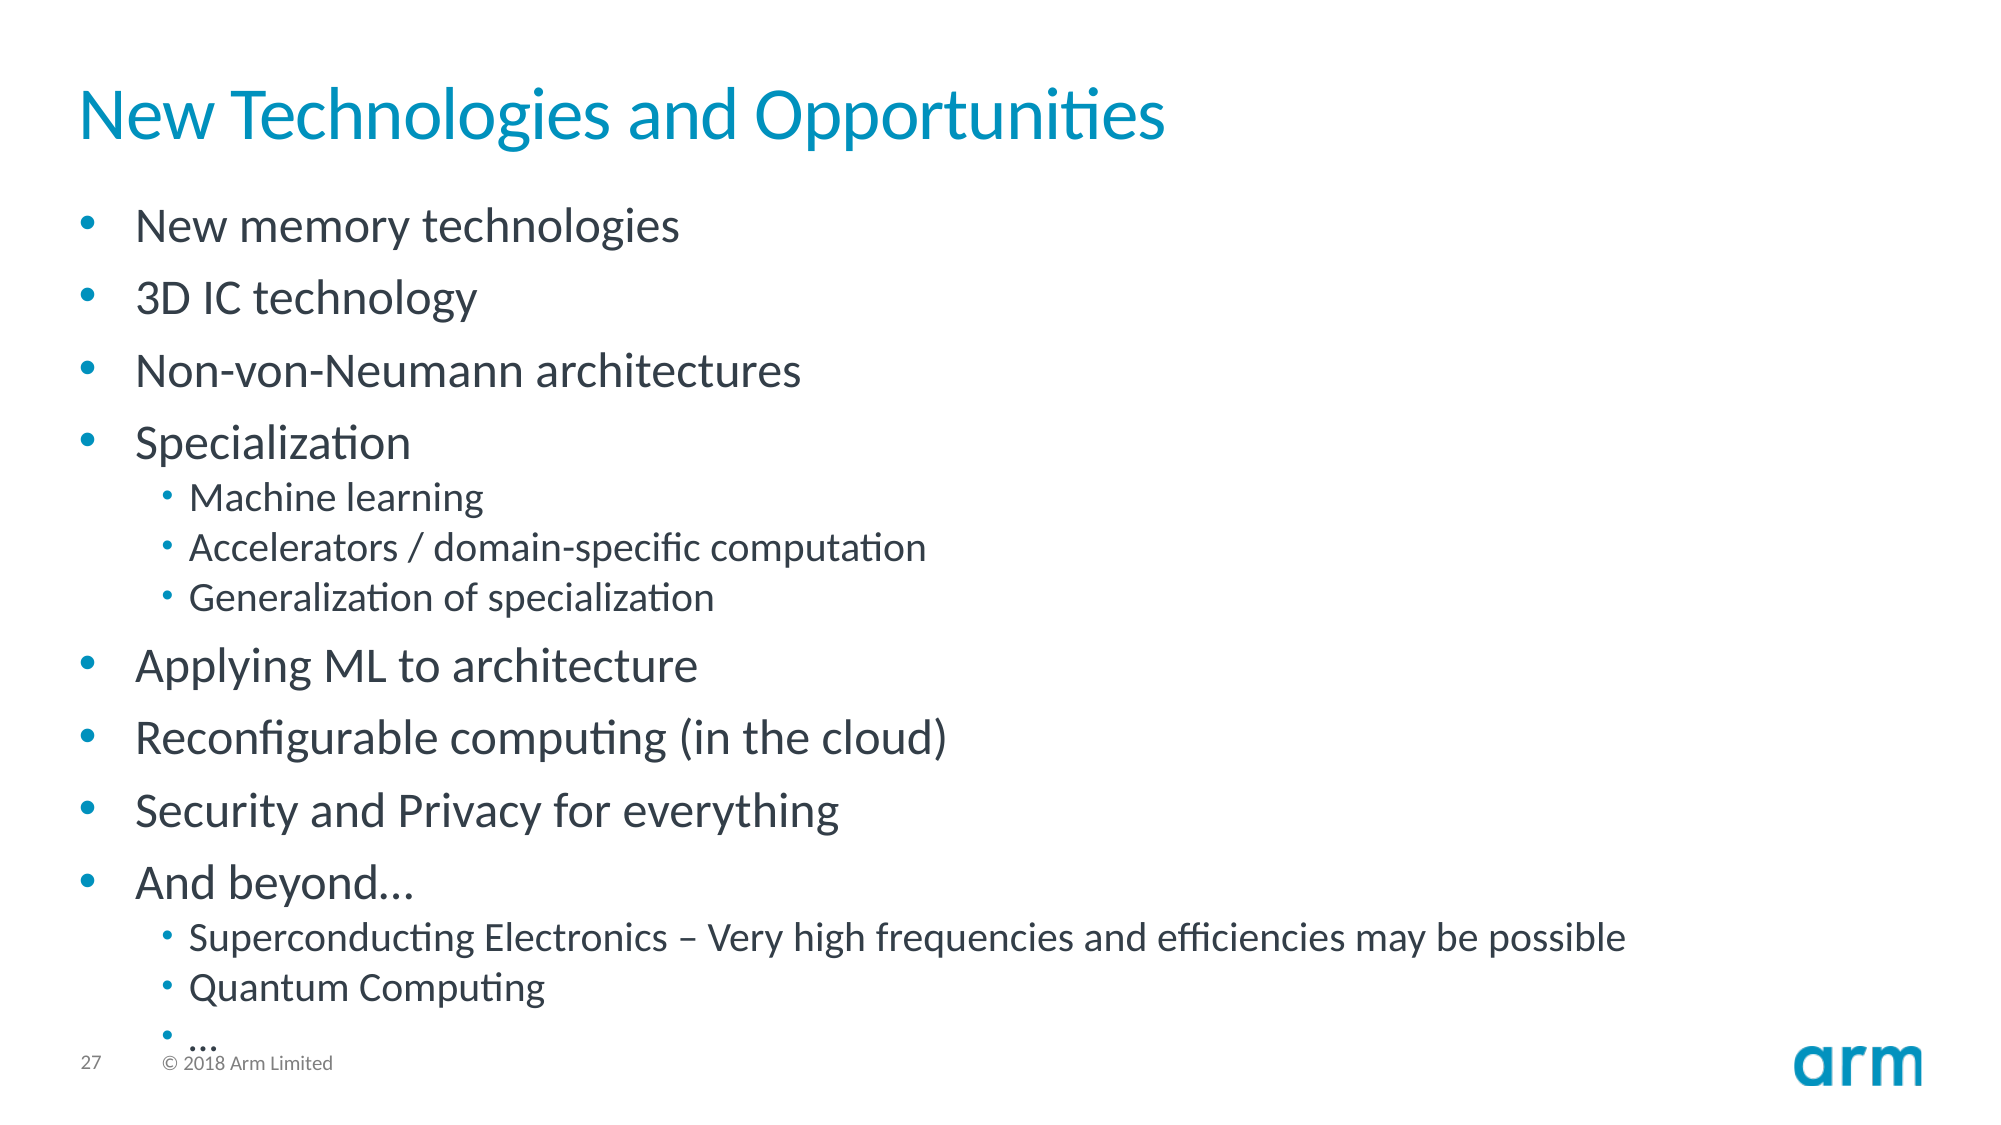

# New Technologies and Opportunities
New memory technologies
3D IC technology
Non-von-Neumann architectures
Specialization
Machine learning
Accelerators / domain-specific computation
Generalization of specialization
Applying ML to architecture
Reconfigurable computing (in the cloud)
Security and Privacy for everything
And beyond…
Superconducting Electronics – Very high frequencies and efficiencies may be possible
Quantum Computing
…